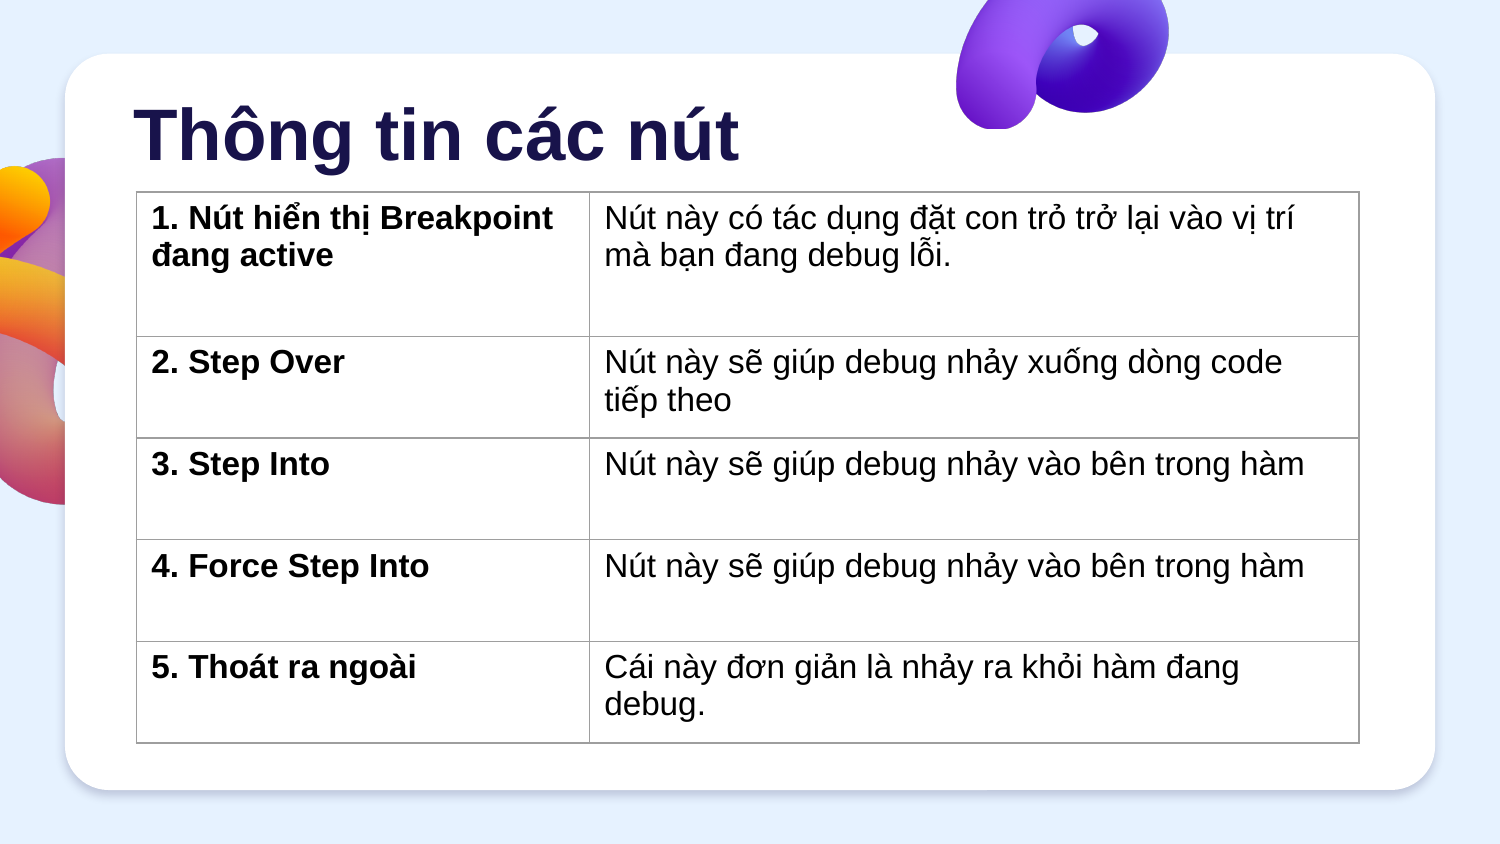

# Thông tin các nút
| 1. Nút hiển thị Breakpoint đang active | Nút này có tác dụng đặt con trỏ trở lại vào vị trí mà bạn đang debug lỗi. |
| --- | --- |
| 2. Step Over | Nút này sẽ giúp debug nhảy xuống dòng code tiếp theo |
| 3. Step Into | Nút này sẽ giúp debug nhảy vào bên trong hàm |
| 4. Force Step Into | Nút này sẽ giúp debug nhảy vào bên trong hàm |
| 5. Thoát ra ngoài | Cái này đơn giản là nhảy ra khỏi hàm đang debug. |